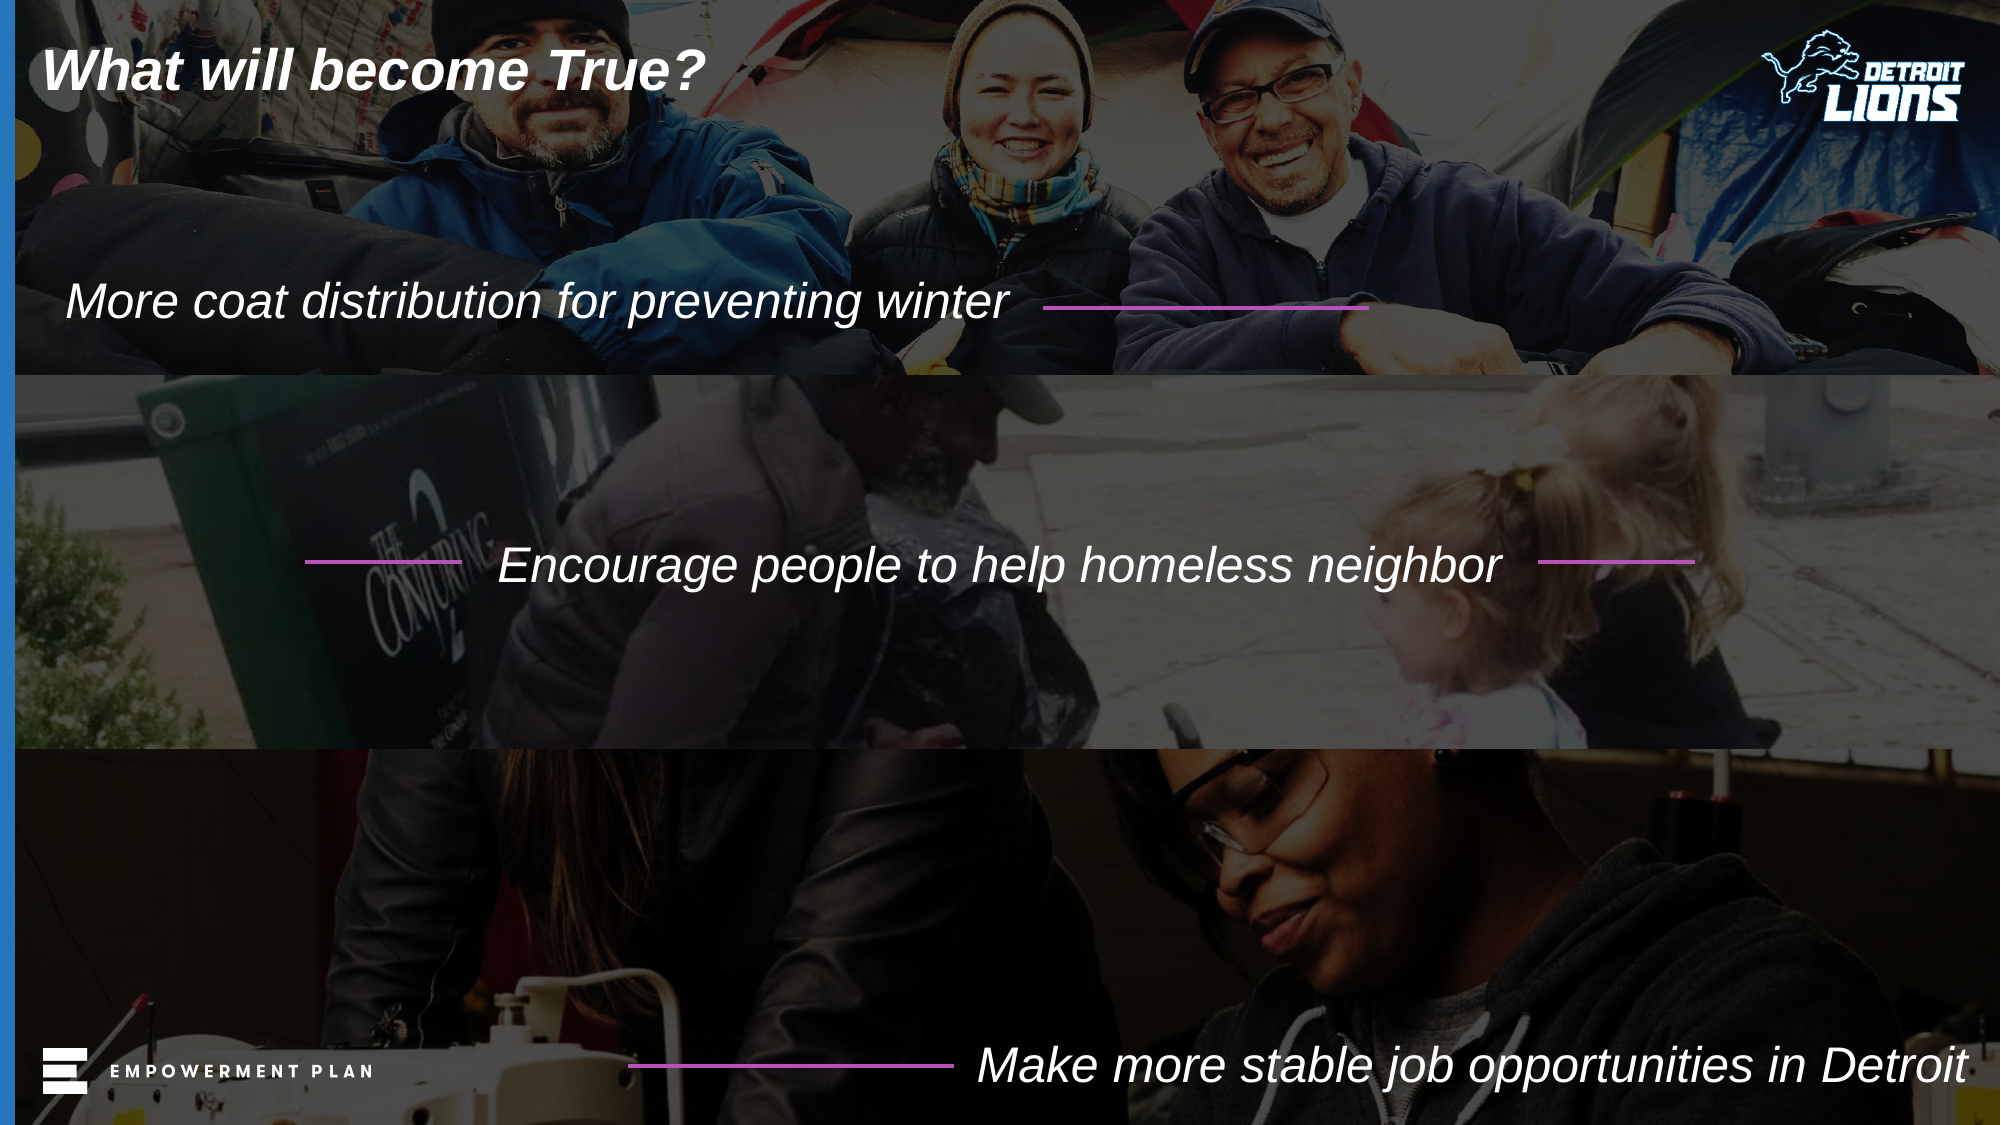

What will become True?
More coat distribution for preventing winter
Encourage people to help homeless neighbor
Make more stable job opportunities in Detroit